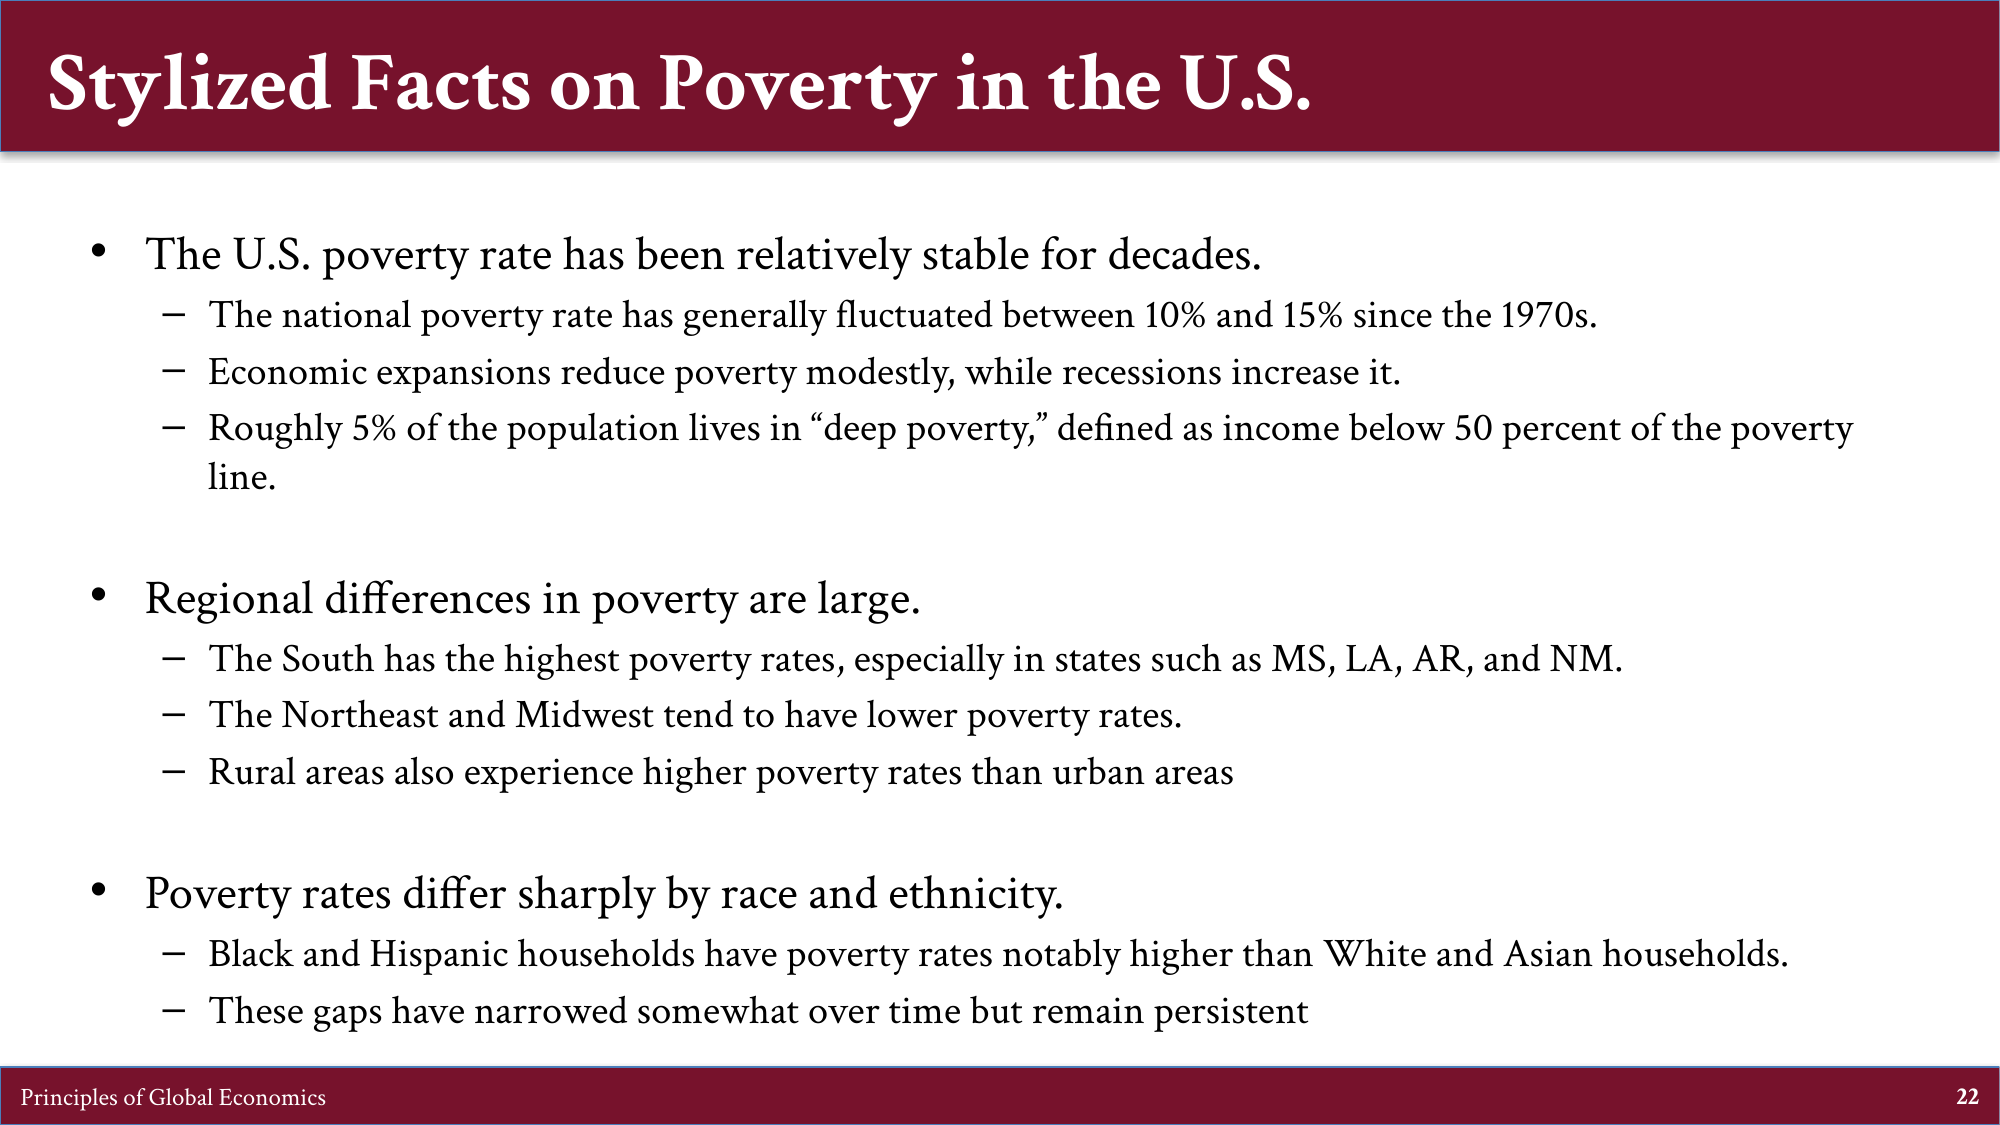

# Stylized Facts on Poverty in the U.S.
The U.S. poverty rate has been relatively stable for decades.
The national poverty rate has generally fluctuated between 10% and 15% since the 1970s.
Economic expansions reduce poverty modestly, while recessions increase it.
Roughly 5% of the population lives in “deep poverty,” defined as income below 50 percent of the poverty line.

Regional differences in poverty are large.
The South has the highest poverty rates, especially in states such as MS, LA, AR, and NM.
The Northeast and Midwest tend to have lower poverty rates.
Rural areas also experience higher poverty rates than urban areas

Poverty rates differ sharply by race and ethnicity.
Black and Hispanic households have poverty rates notably higher than White and Asian households.
These gaps have narrowed somewhat over time but remain persistent

 Principles of Global Economics
22